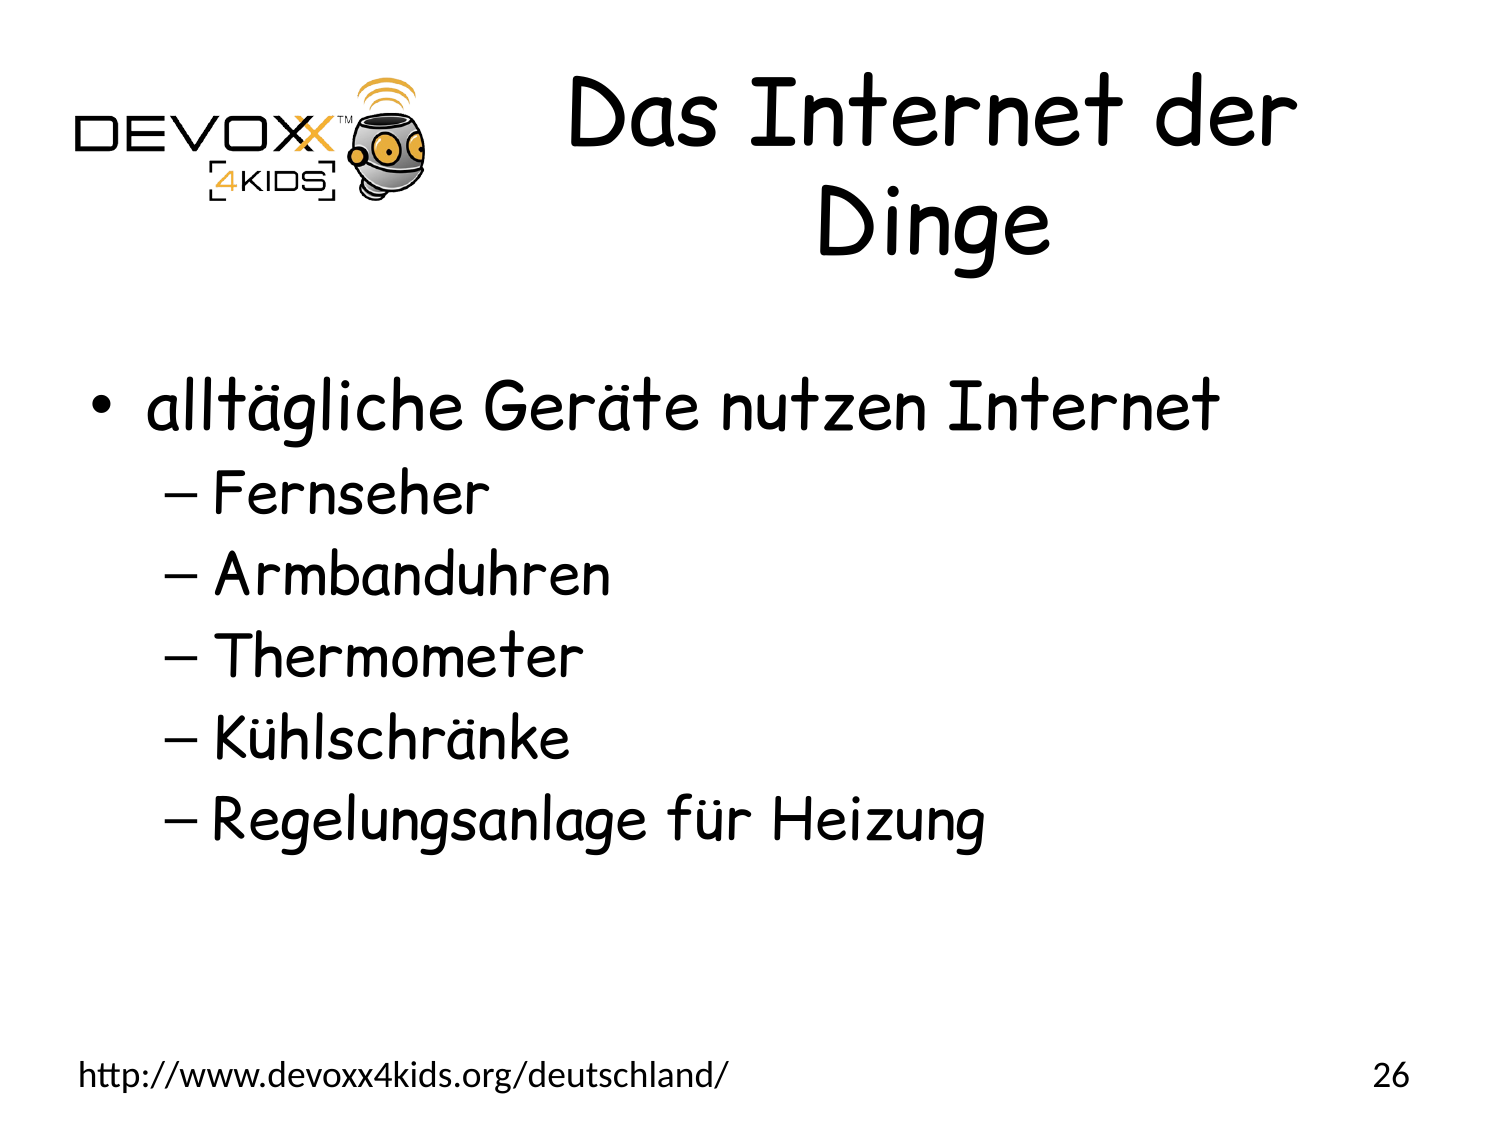

# Das Internet der Dinge

alltägliche Geräte nutzen Internet
Fernseher
Armbanduhren
Thermometer
Kühlschränke
Regelungsanlage für Heizung

26